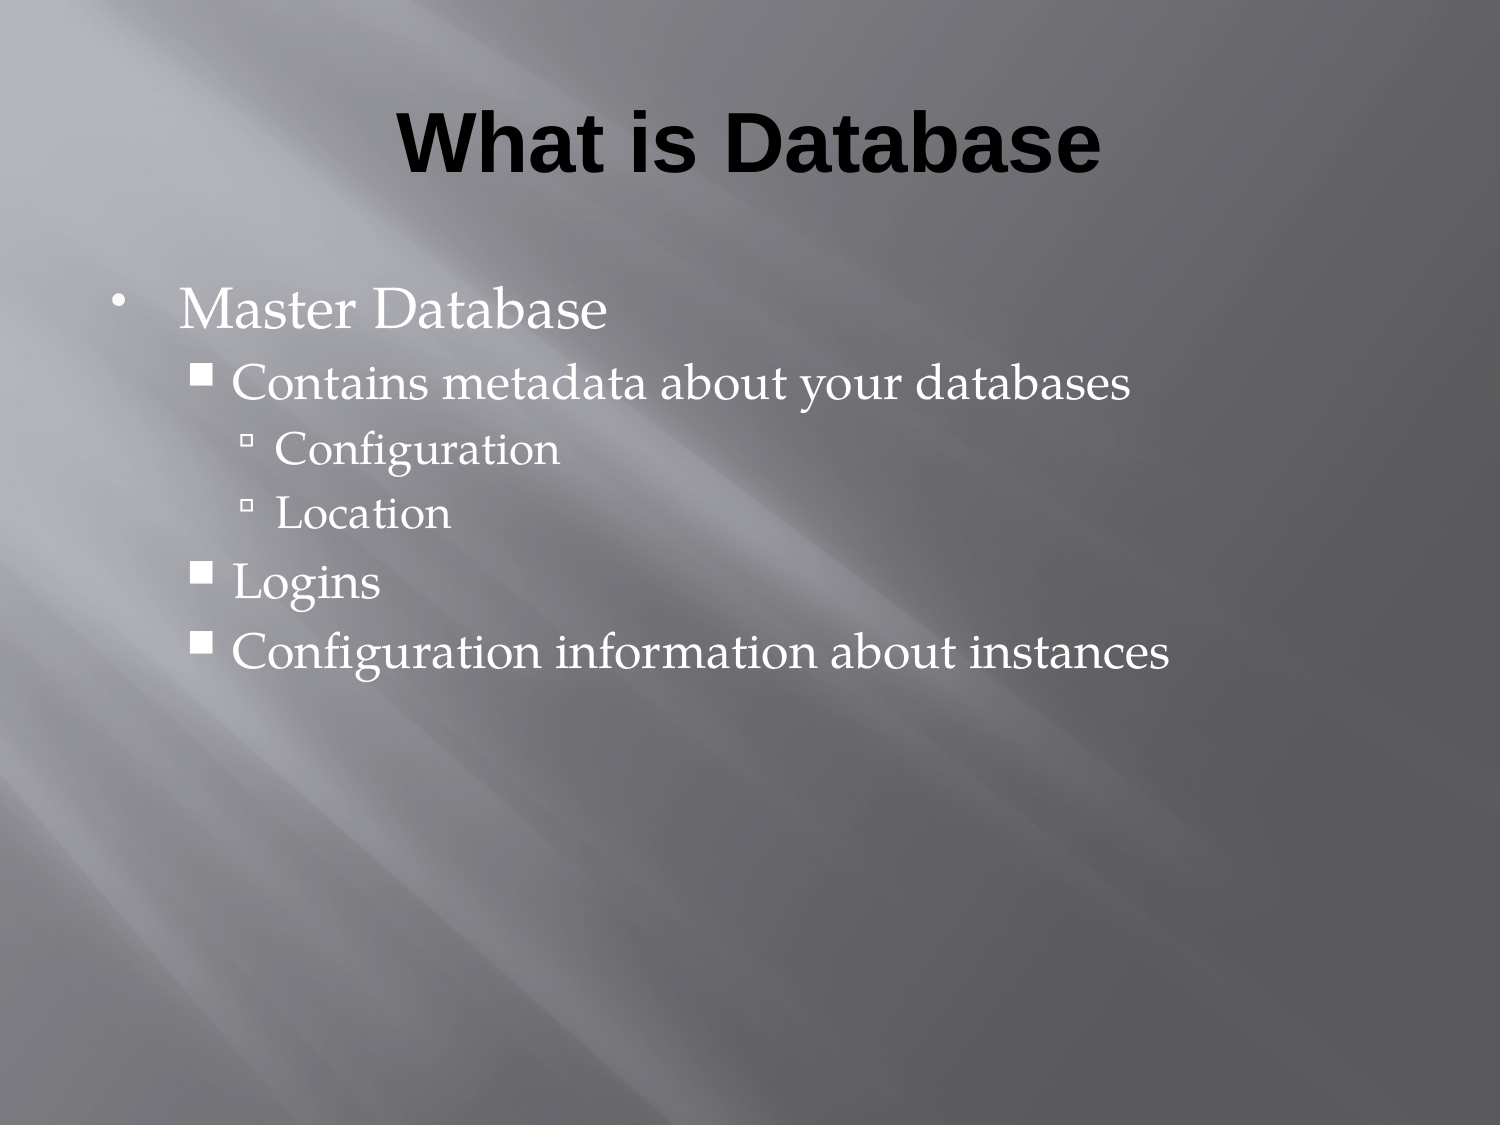

# What is Database
Master Database
Contains metadata about your databases
Configuration
Location
Logins
Configuration information about instances